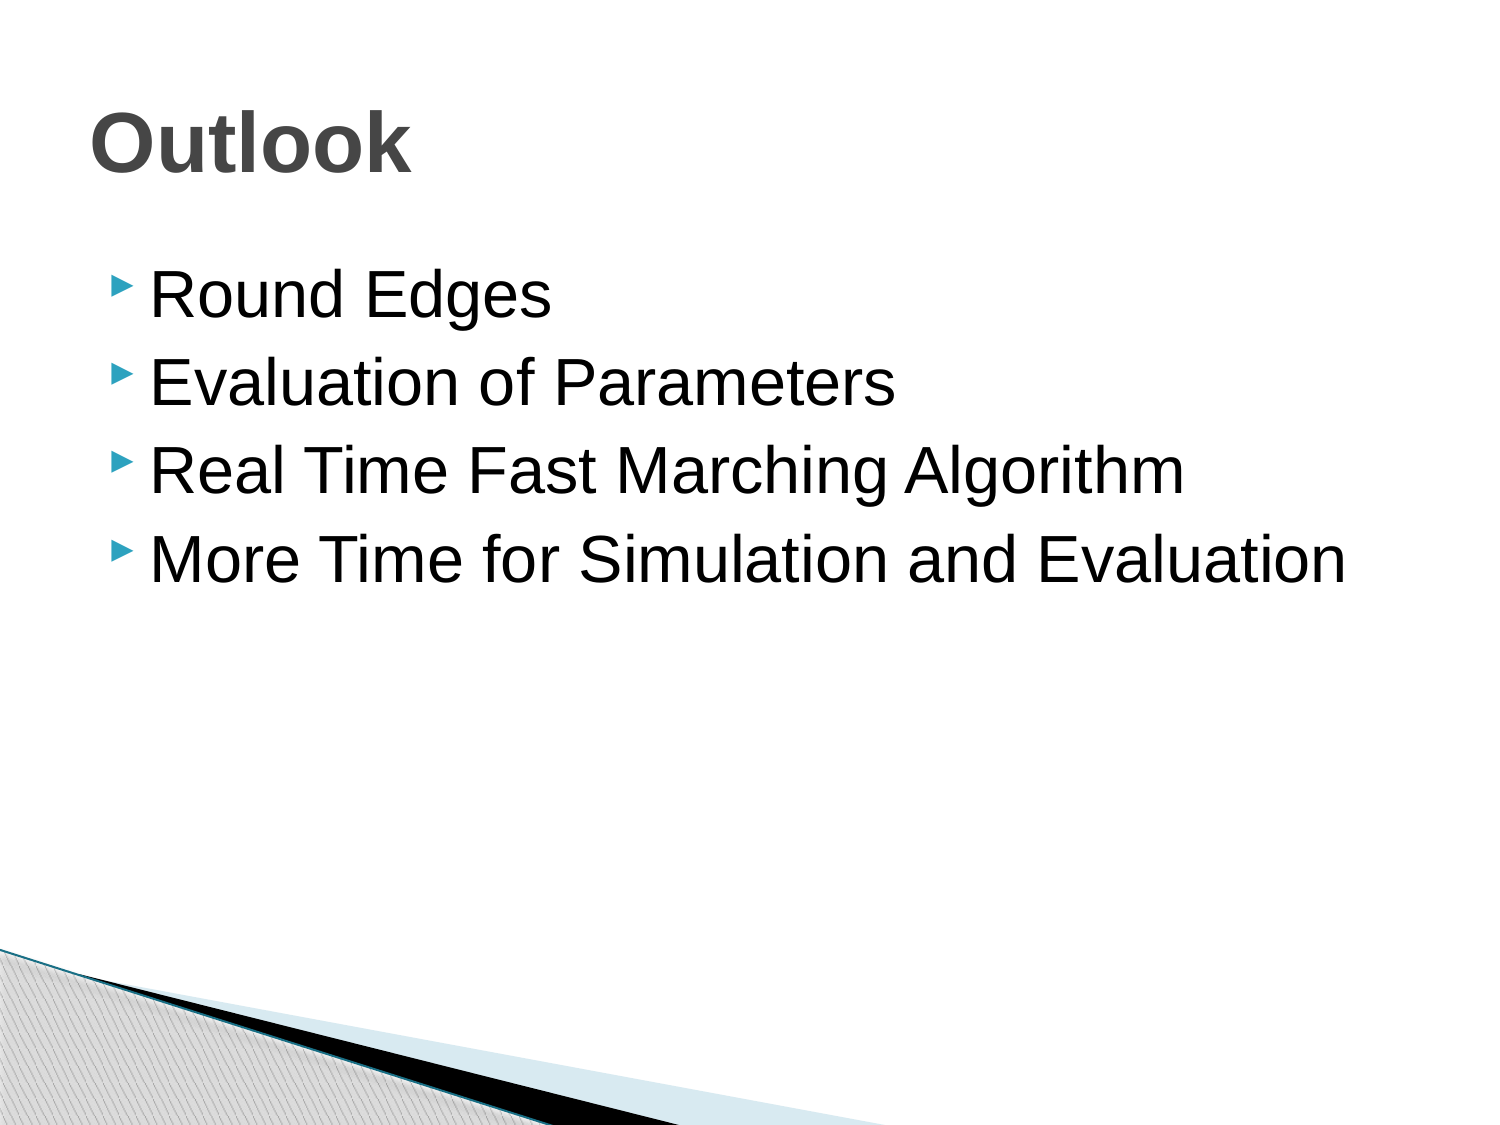

# Outlook
Round Edges
Evaluation of Parameters
Real Time Fast Marching Algorithm
More Time for Simulation and Evaluation